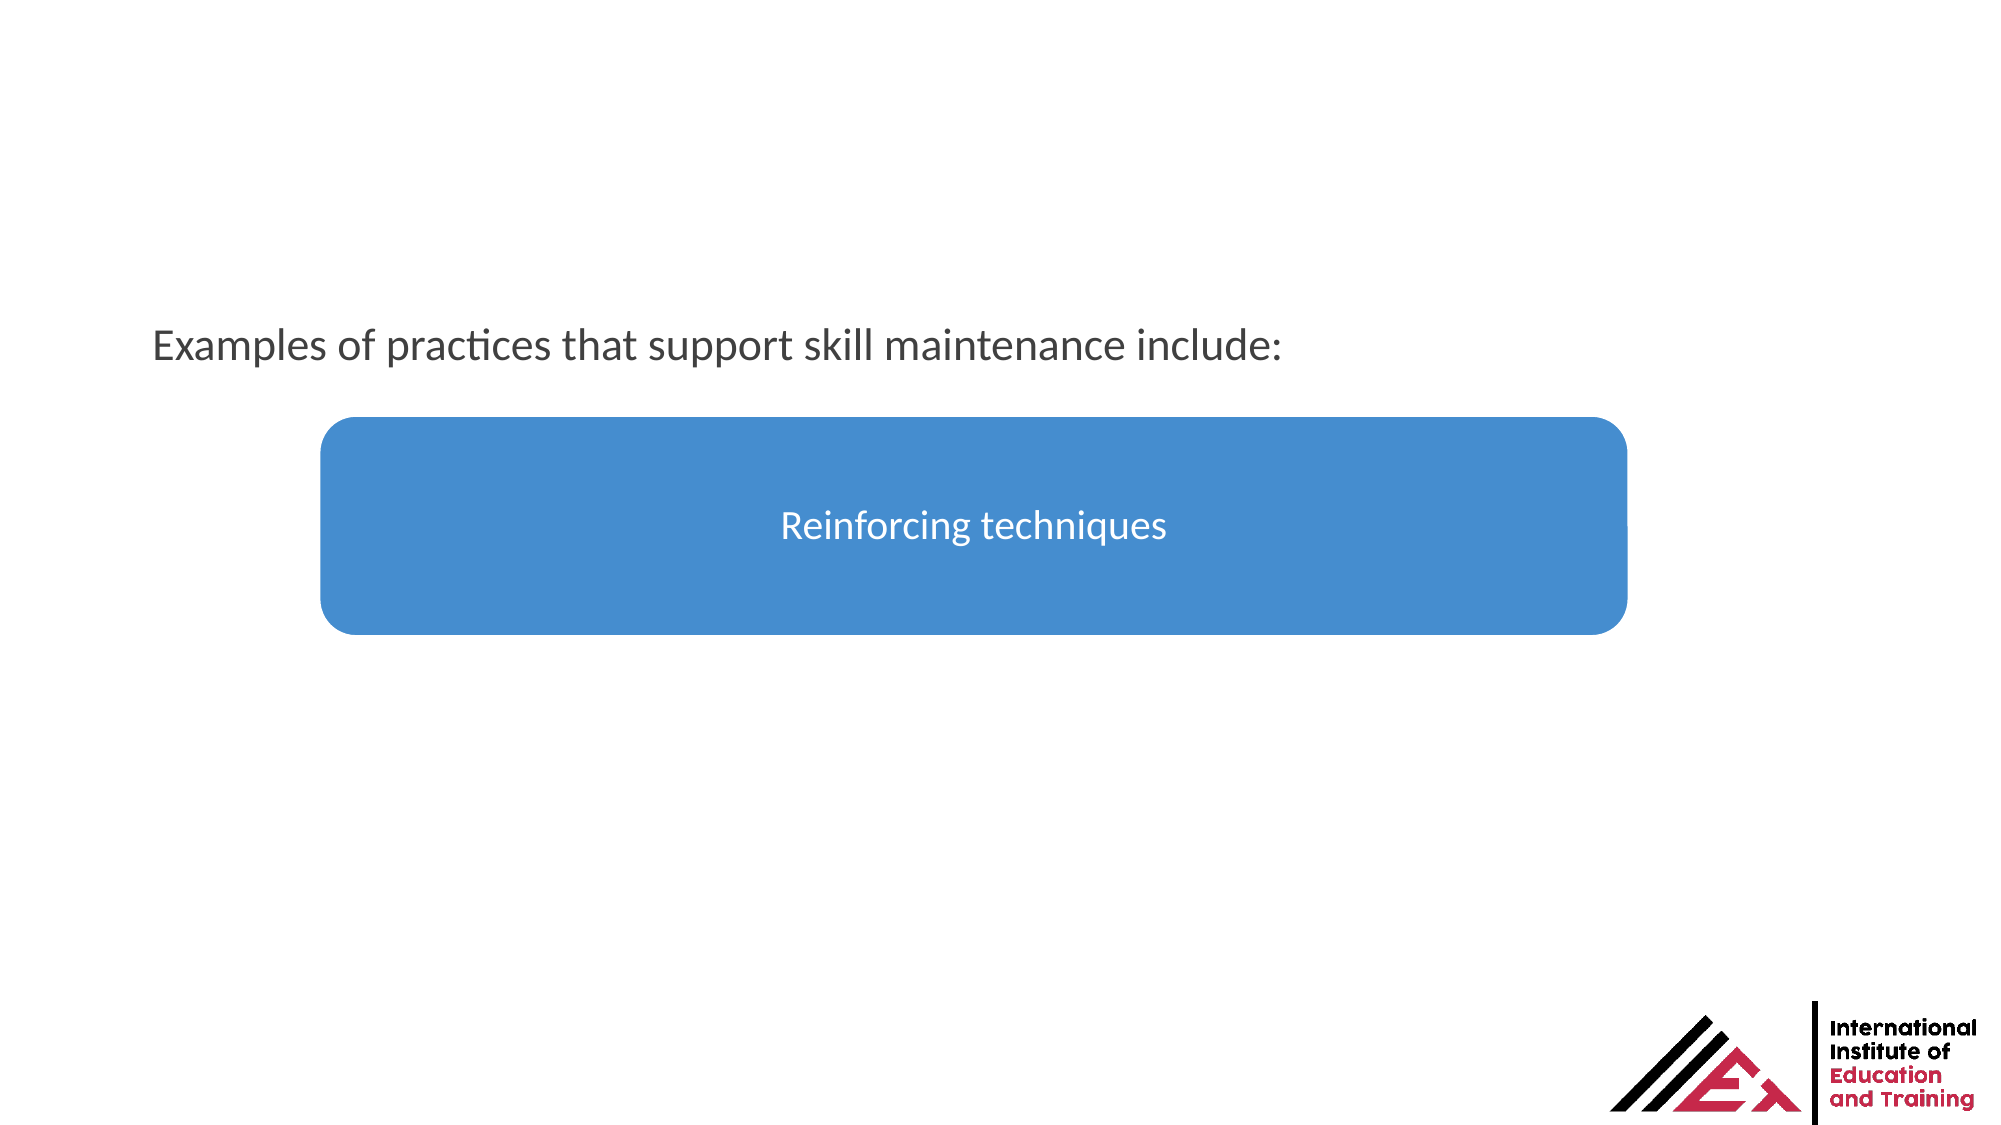

Examples of practices that support skill maintenance include:

Reinforcing techniques